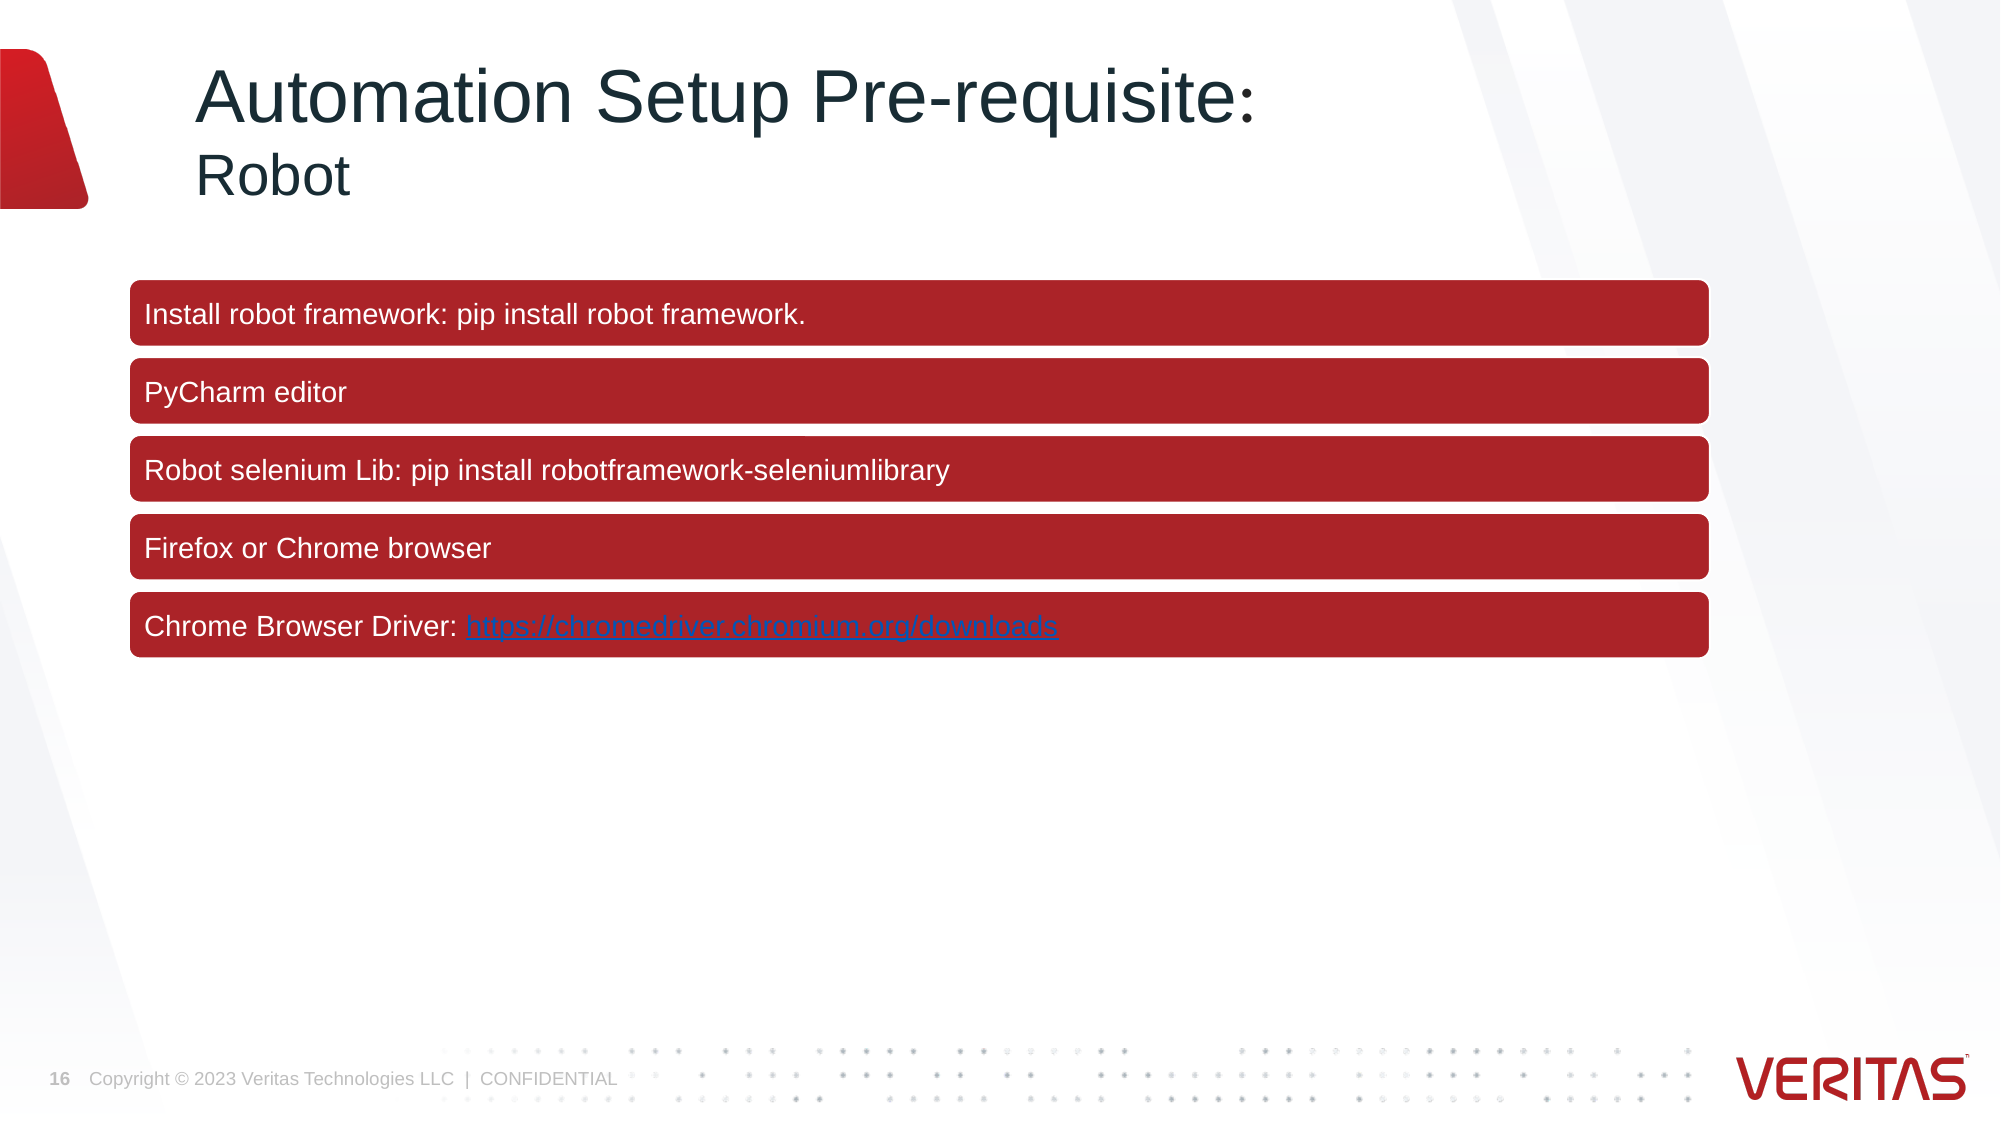

Automation Setup Pre-requisite:
Robot

Install robot framework: pip install robot framework.
PyCharm editor
Robot selenium Lib: pip install robotframework-seleniumlibrary
Firefox or Chrome browser
Chrome Browser Driver: https://chromedriver.chromium.org/downloads
16
Copyright © 2023 Veritas Technologies LLC  |  CONFIDENTIAL